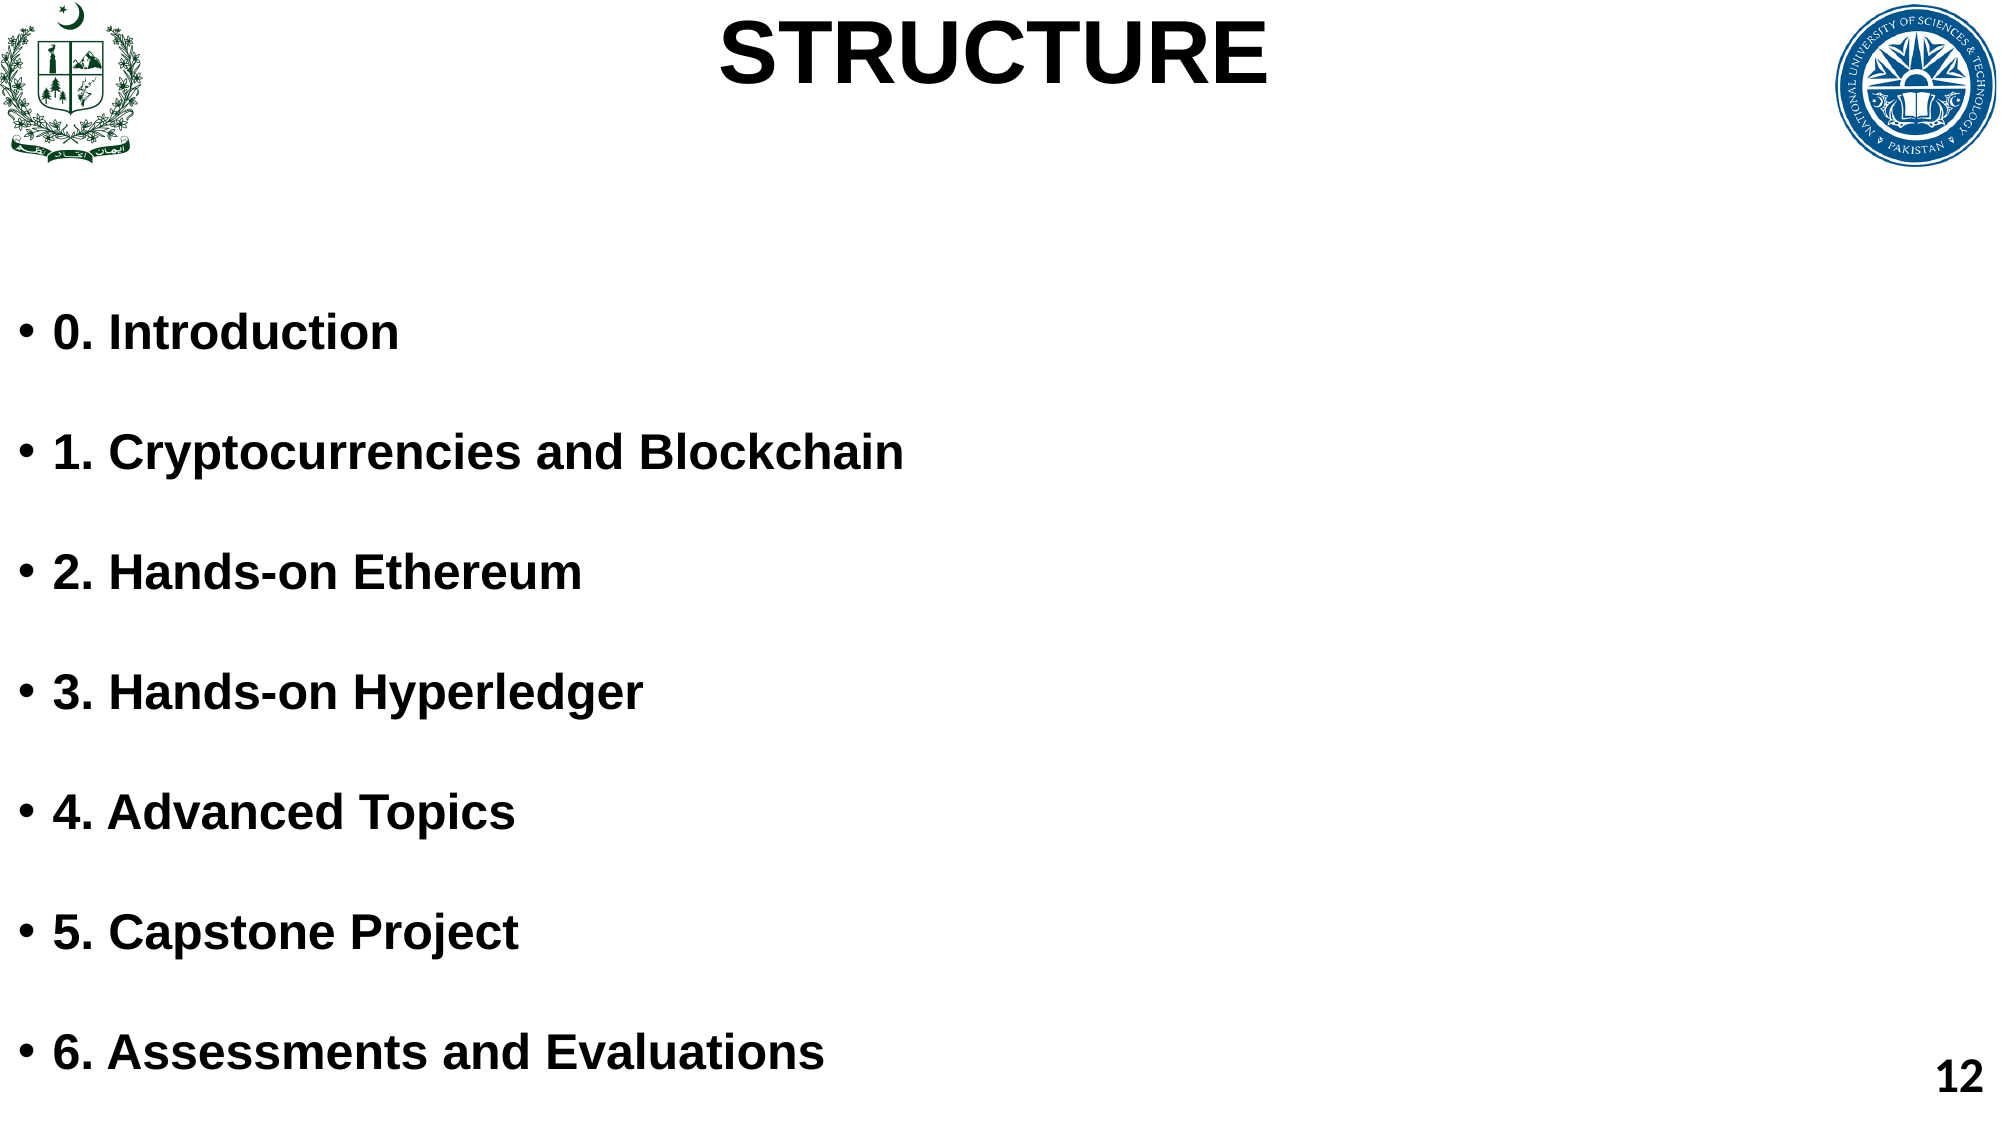

# STRUCTURE
0. Introduction
1. Cryptocurrencies and Blockchain
2. Hands-on Ethereum
3. Hands-on Hyperledger
4. Advanced Topics
5. Capstone Project
6. Assessments and Evaluations

12